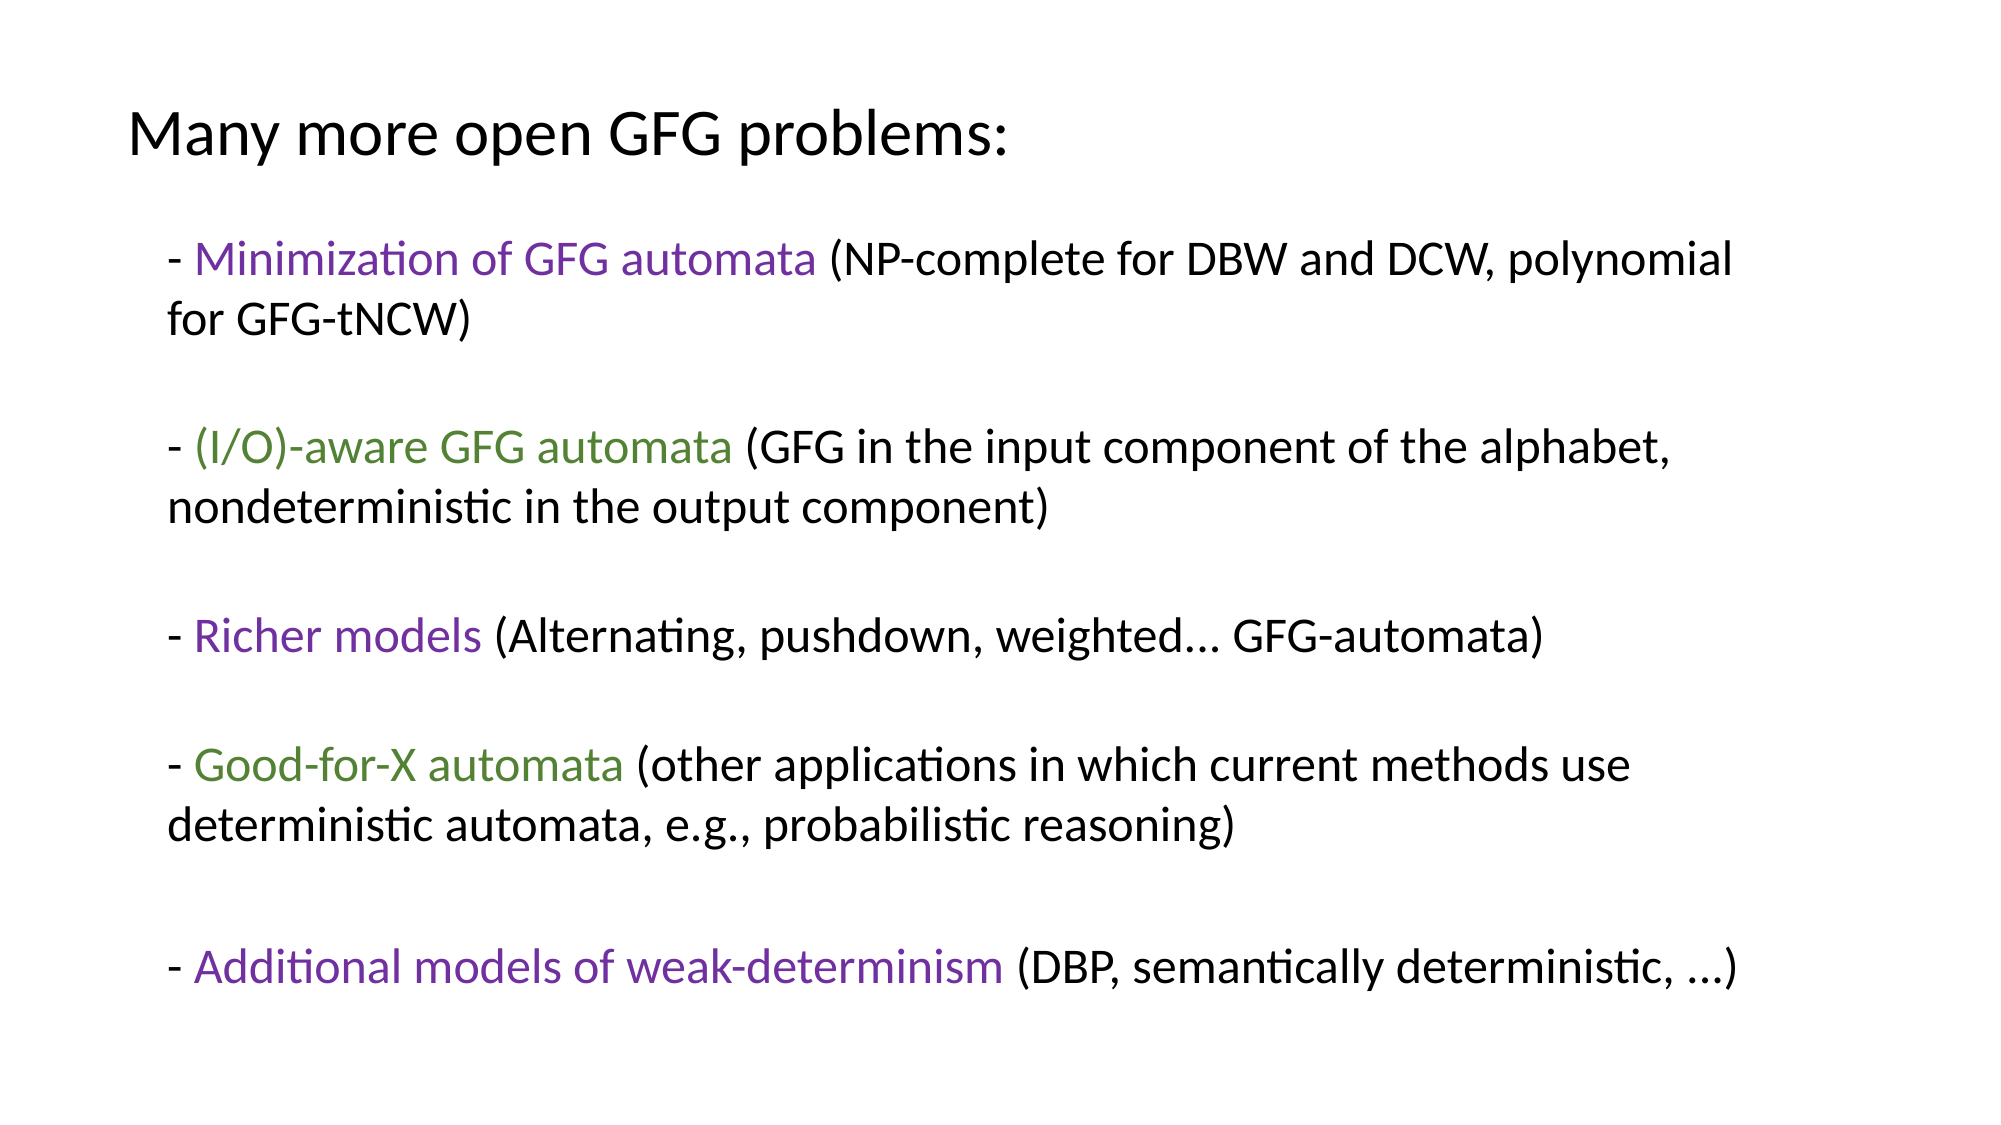

Many more open GFG problems:
- Minimization of GFG automata (NP-complete for DBW and DCW, polynomial for GFG-tNCW)
- (I/O)-aware GFG automata (GFG in the input component of the alphabet, nondeterministic in the output component)
- Richer models (Alternating, pushdown, weighted... GFG-automata)
- Good-for-X automata (other applications in which current methods use deterministic automata, e.g., probabilistic reasoning)
- Additional models of weak-determinism (DBP, semantically deterministic, ...)